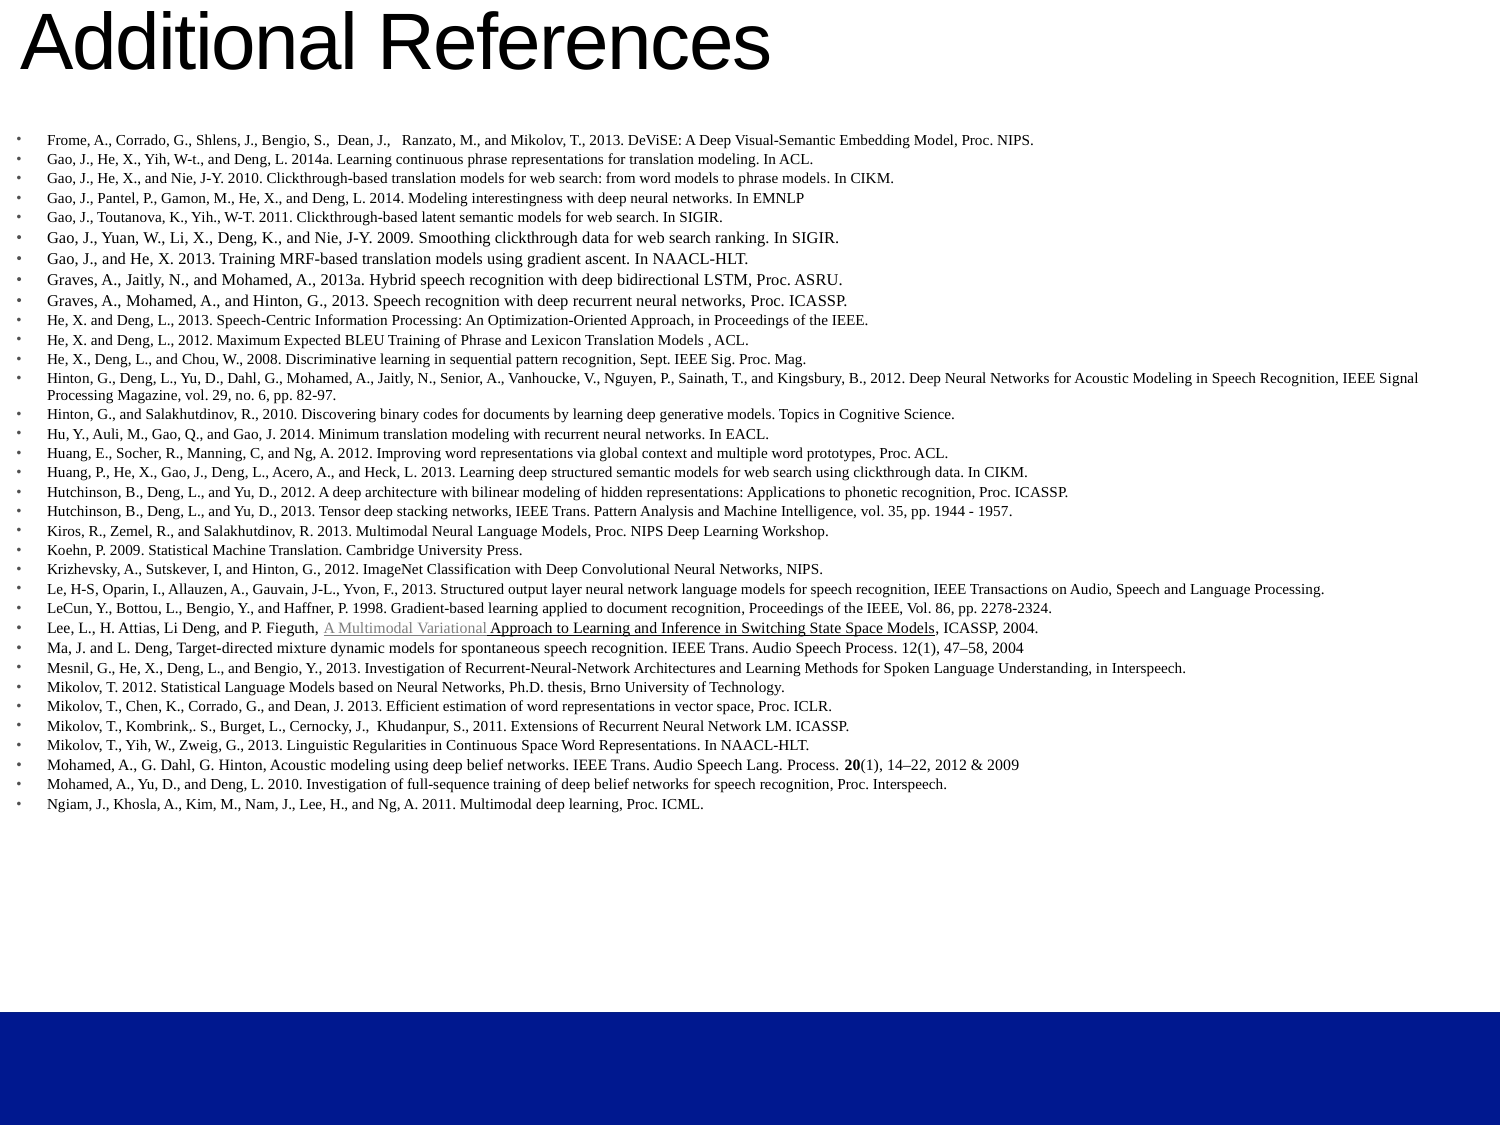

# Additional References
Frome, A., Corrado, G., Shlens, J., Bengio, S.,  Dean, J.,   Ranzato, M., and Mikolov, T., 2013. DeViSE: A Deep Visual-Semantic Embedding Model, Proc. NIPS.
Gao, J., He, X., Yih, W-t., and Deng, L. 2014a. Learning continuous phrase representations for translation modeling. In ACL.
Gao, J., He, X., and Nie, J-Y. 2010. Clickthrough-based translation models for web search: from word models to phrase models. In CIKM.
Gao, J., Pantel, P., Gamon, M., He, X., and Deng, L. 2014. Modeling interestingness with deep neural networks. In EMNLP
Gao, J., Toutanova, K., Yih., W-T. 2011. Clickthrough-based latent semantic models for web search. In SIGIR.
Gao, J., Yuan, W., Li, X., Deng, K., and Nie, J-Y. 2009. Smoothing clickthrough data for web search ranking. In SIGIR.
Gao, J., and He, X. 2013. Training MRF-based translation models using gradient ascent. In NAACL-HLT.
Graves, A., Jaitly, N., and Mohamed, A., 2013a. Hybrid speech recognition with deep bidirectional LSTM, Proc. ASRU.
Graves, A., Mohamed, A., and Hinton, G., 2013. Speech recognition with deep recurrent neural networks, Proc. ICASSP.
He, X. and Deng, L., 2013. Speech-Centric Information Processing: An Optimization-Oriented Approach, in Proceedings of the IEEE.
He, X. and Deng, L., 2012. Maximum Expected BLEU Training of Phrase and Lexicon Translation Models , ACL.
He, X., Deng, L., and Chou, W., 2008. Discriminative learning in sequential pattern recognition, Sept. IEEE Sig. Proc. Mag.
Hinton, G., Deng, L., Yu, D., Dahl, G., Mohamed, A., Jaitly, N., Senior, A., Vanhoucke, V., Nguyen, P., Sainath, T., and Kingsbury, B., 2012. Deep Neural Networks for Acoustic Modeling in Speech Recognition, IEEE Signal Processing Magazine, vol. 29, no. 6, pp. 82-97.
Hinton, G., and Salakhutdinov, R., 2010. Discovering binary codes for documents by learning deep generative models. Topics in Cognitive Science.
Hu, Y., Auli, M., Gao, Q., and Gao, J. 2014. Minimum translation modeling with recurrent neural networks. In EACL.
Huang, E., Socher, R., Manning, C, and Ng, A. 2012. Improving word representations via global context and multiple word prototypes, Proc. ACL.
Huang, P., He, X., Gao, J., Deng, L., Acero, A., and Heck, L. 2013. Learning deep structured semantic models for web search using clickthrough data. In CIKM.
Hutchinson, B., Deng, L., and Yu, D., 2012. A deep architecture with bilinear modeling of hidden representations: Applications to phonetic recognition, Proc. ICASSP.
Hutchinson, B., Deng, L., and Yu, D., 2013. Tensor deep stacking networks, IEEE Trans. Pattern Analysis and Machine Intelligence, vol. 35, pp. 1944 - 1957.
Kiros, R., Zemel, R., and Salakhutdinov, R. 2013. Multimodal Neural Language Models, Proc. NIPS Deep Learning Workshop.
Koehn, P. 2009. Statistical Machine Translation. Cambridge University Press.
Krizhevsky, A., Sutskever, I, and Hinton, G., 2012. ImageNet Classification with Deep Convolutional Neural Networks, NIPS.
Le, H-S, Oparin, I., Allauzen, A., Gauvain, J-L., Yvon, F., 2013. Structured output layer neural network language models for speech recognition, IEEE Transactions on Audio, Speech and Language Processing.
LeCun, Y., Bottou, L., Bengio, Y., and Haffner, P. 1998. Gradient-based learning applied to document recognition, Proceedings of the IEEE, Vol. 86, pp. 2278-2324.
Lee, L., H. Attias, Li Deng, and P. Fieguth, A Multimodal Variational Approach to Learning and Inference in Switching State Space Models, ICASSP, 2004.
Ma, J. and L. Deng, Target-directed mixture dynamic models for spontaneous speech recognition. IEEE Trans. Audio Speech Process. 12(1), 47–58, 2004
Mesnil, G., He, X., Deng, L., and Bengio, Y., 2013. Investigation of Recurrent-Neural-Network Architectures and Learning Methods for Spoken Language Understanding, in Interspeech.
Mikolov, T. 2012. Statistical Language Models based on Neural Networks, Ph.D. thesis, Brno University of Technology.
Mikolov, T., Chen, K., Corrado, G., and Dean, J. 2013. Efficient estimation of word representations in vector space, Proc. ICLR.
Mikolov, T., Kombrink,. S., Burget, L., Cernocky, J.,  Khudanpur, S., 2011. Extensions of Recurrent Neural Network LM. ICASSP.
Mikolov, T., Yih, W., Zweig, G., 2013. Linguistic Regularities in Continuous Space Word Representations. In NAACL-HLT.
Mohamed, A., G. Dahl, G. Hinton, Acoustic modeling using deep belief networks. IEEE Trans. Audio Speech Lang. Process. 20(1), 14–22, 2012 & 2009
Mohamed, A., Yu, D., and Deng, L. 2010. Investigation of full-sequence training of deep belief networks for speech recognition, Proc. Interspeech.
Ngiam, J., Khosla, A., Kim, M., Nam, J., Lee, H., and Ng, A. 2011. Multimodal deep learning, Proc. ICML.